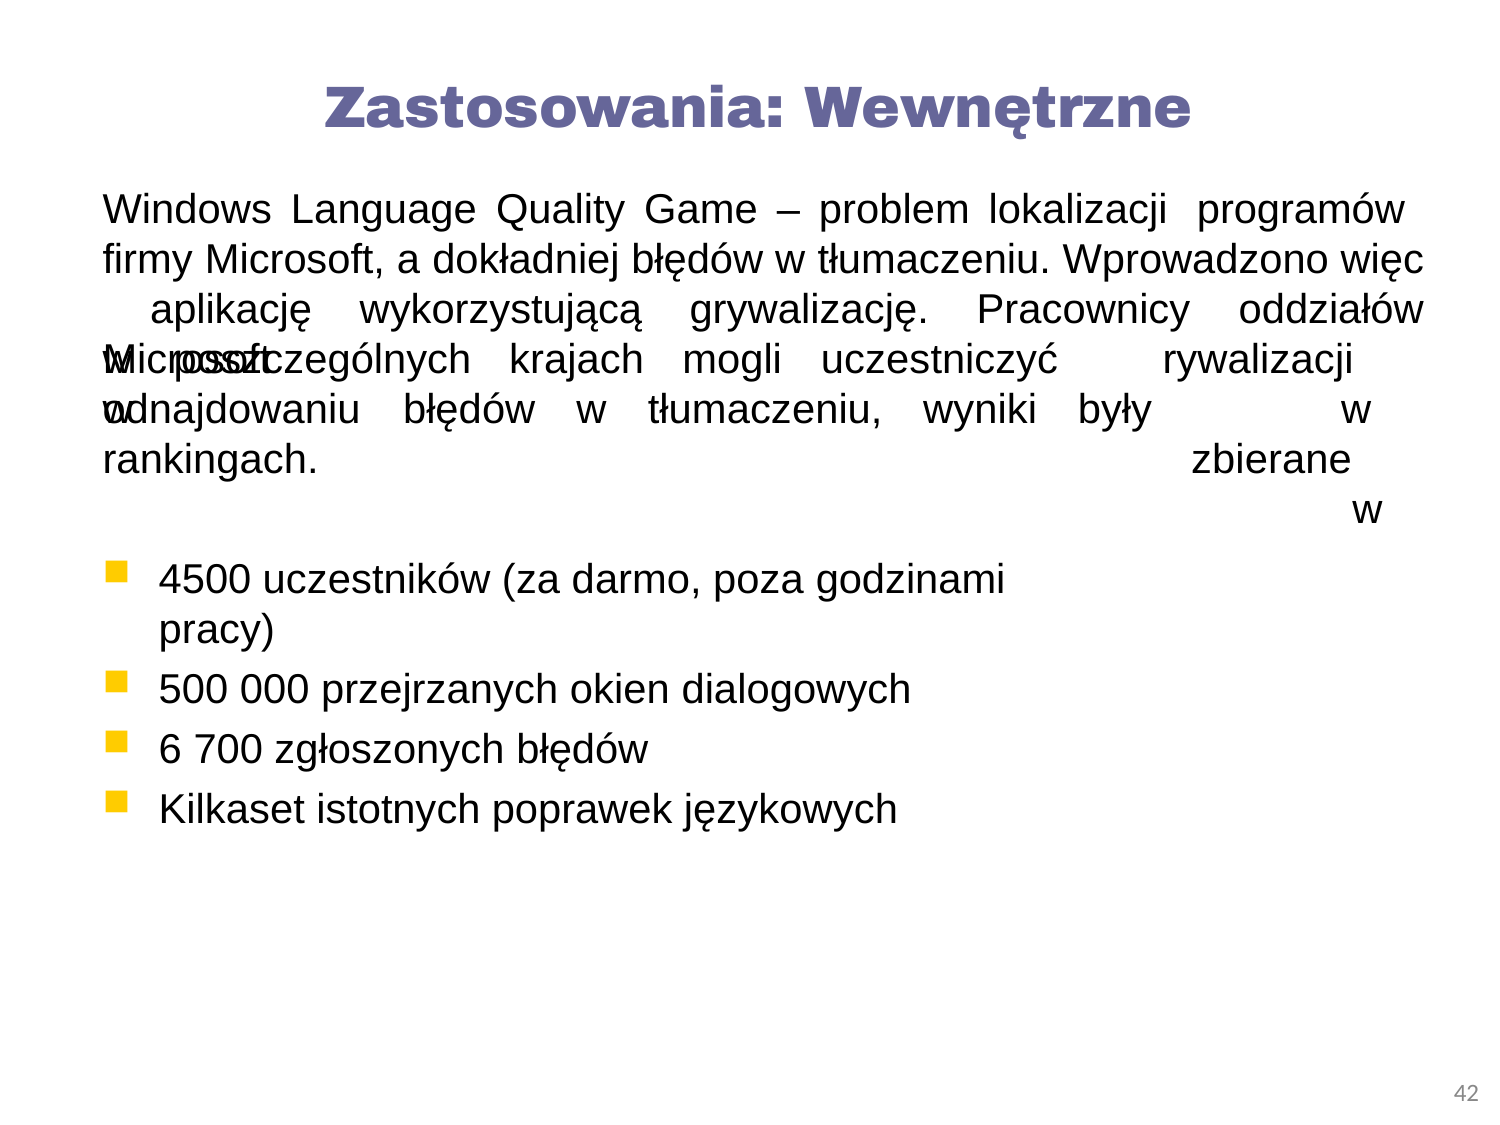

# Zastosowania: Wewnętrzne
Windows Language Quality Game – problem lokalizacji programów  firmy Microsoft, a dokładniej błędów w tłumaczeniu. Wprowadzono więc  aplikację wykorzystującą grywalizację. Pracownicy oddziałów Microsoft
w	poszczególnych	krajach	mogli	uczestniczyć	w
rywalizacji	w  zbierane	 w
odnajdowaniu	błędów	w	tłumaczeniu,	wyniki	były
rankingach.
4500 uczestników (za darmo, poza godzinami pracy)
500 000 przejrzanych okien dialogowych
6 700 zgłoszonych błędów
Kilkaset istotnych poprawek językowych
42